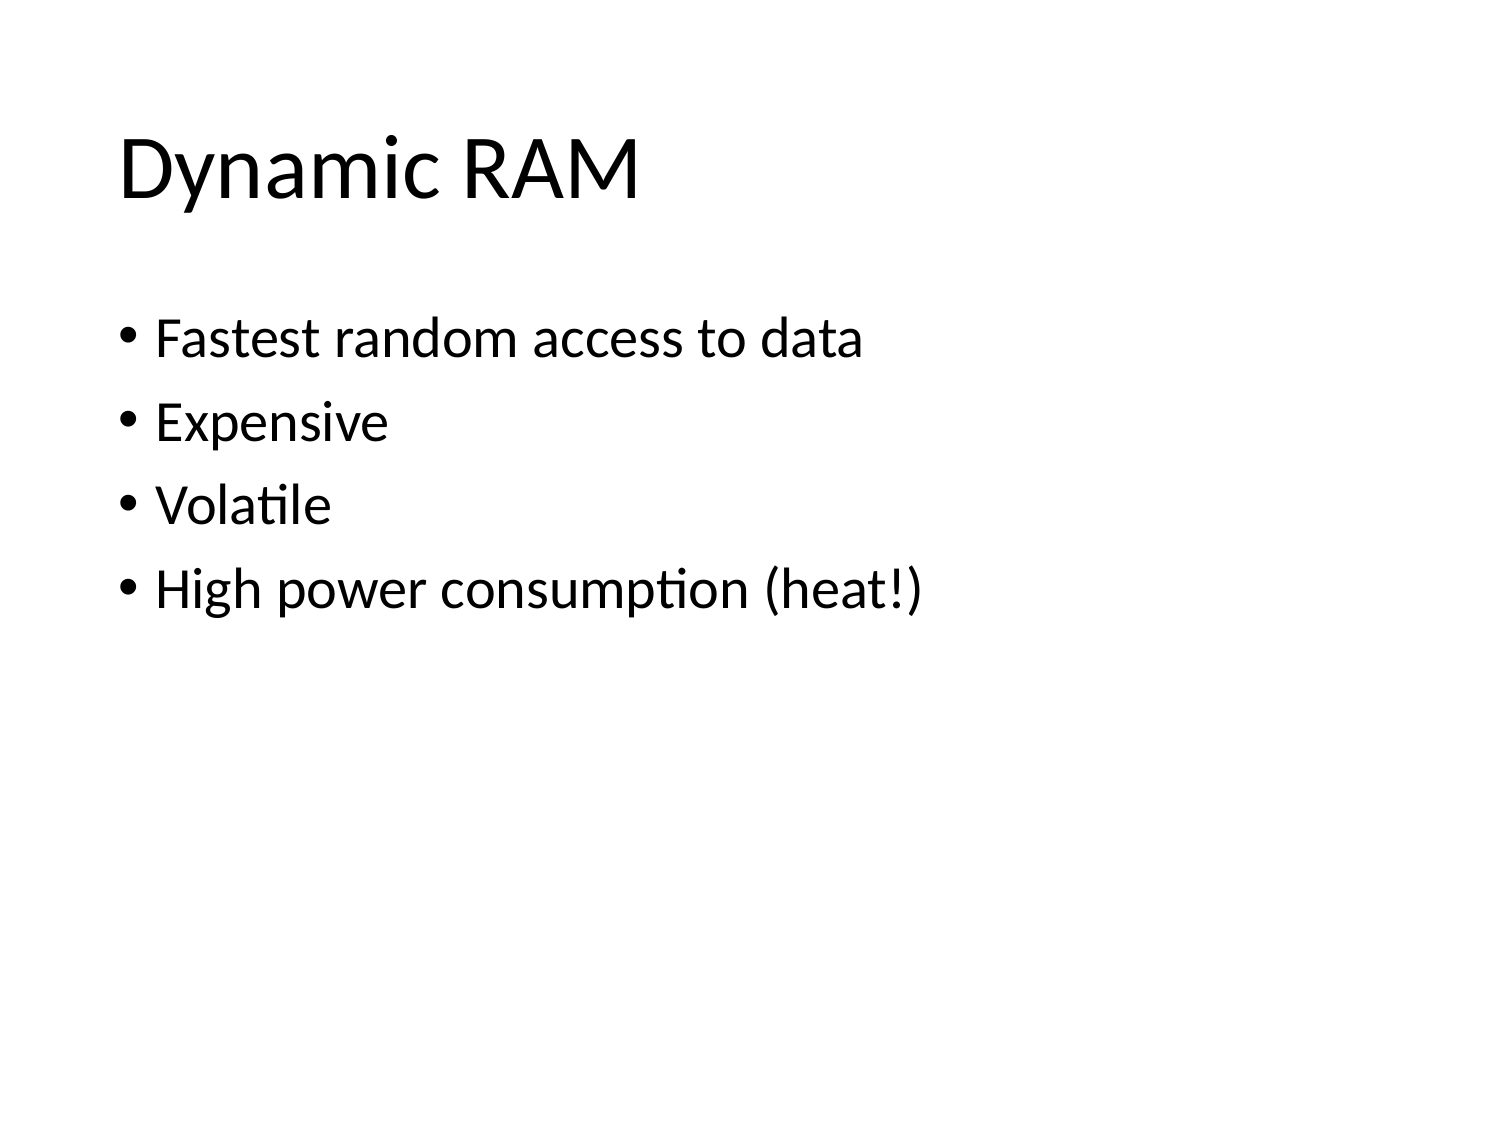

# Dynamic RAM
Fastest random access to data
Expensive
Volatile
High power consumption (heat!)